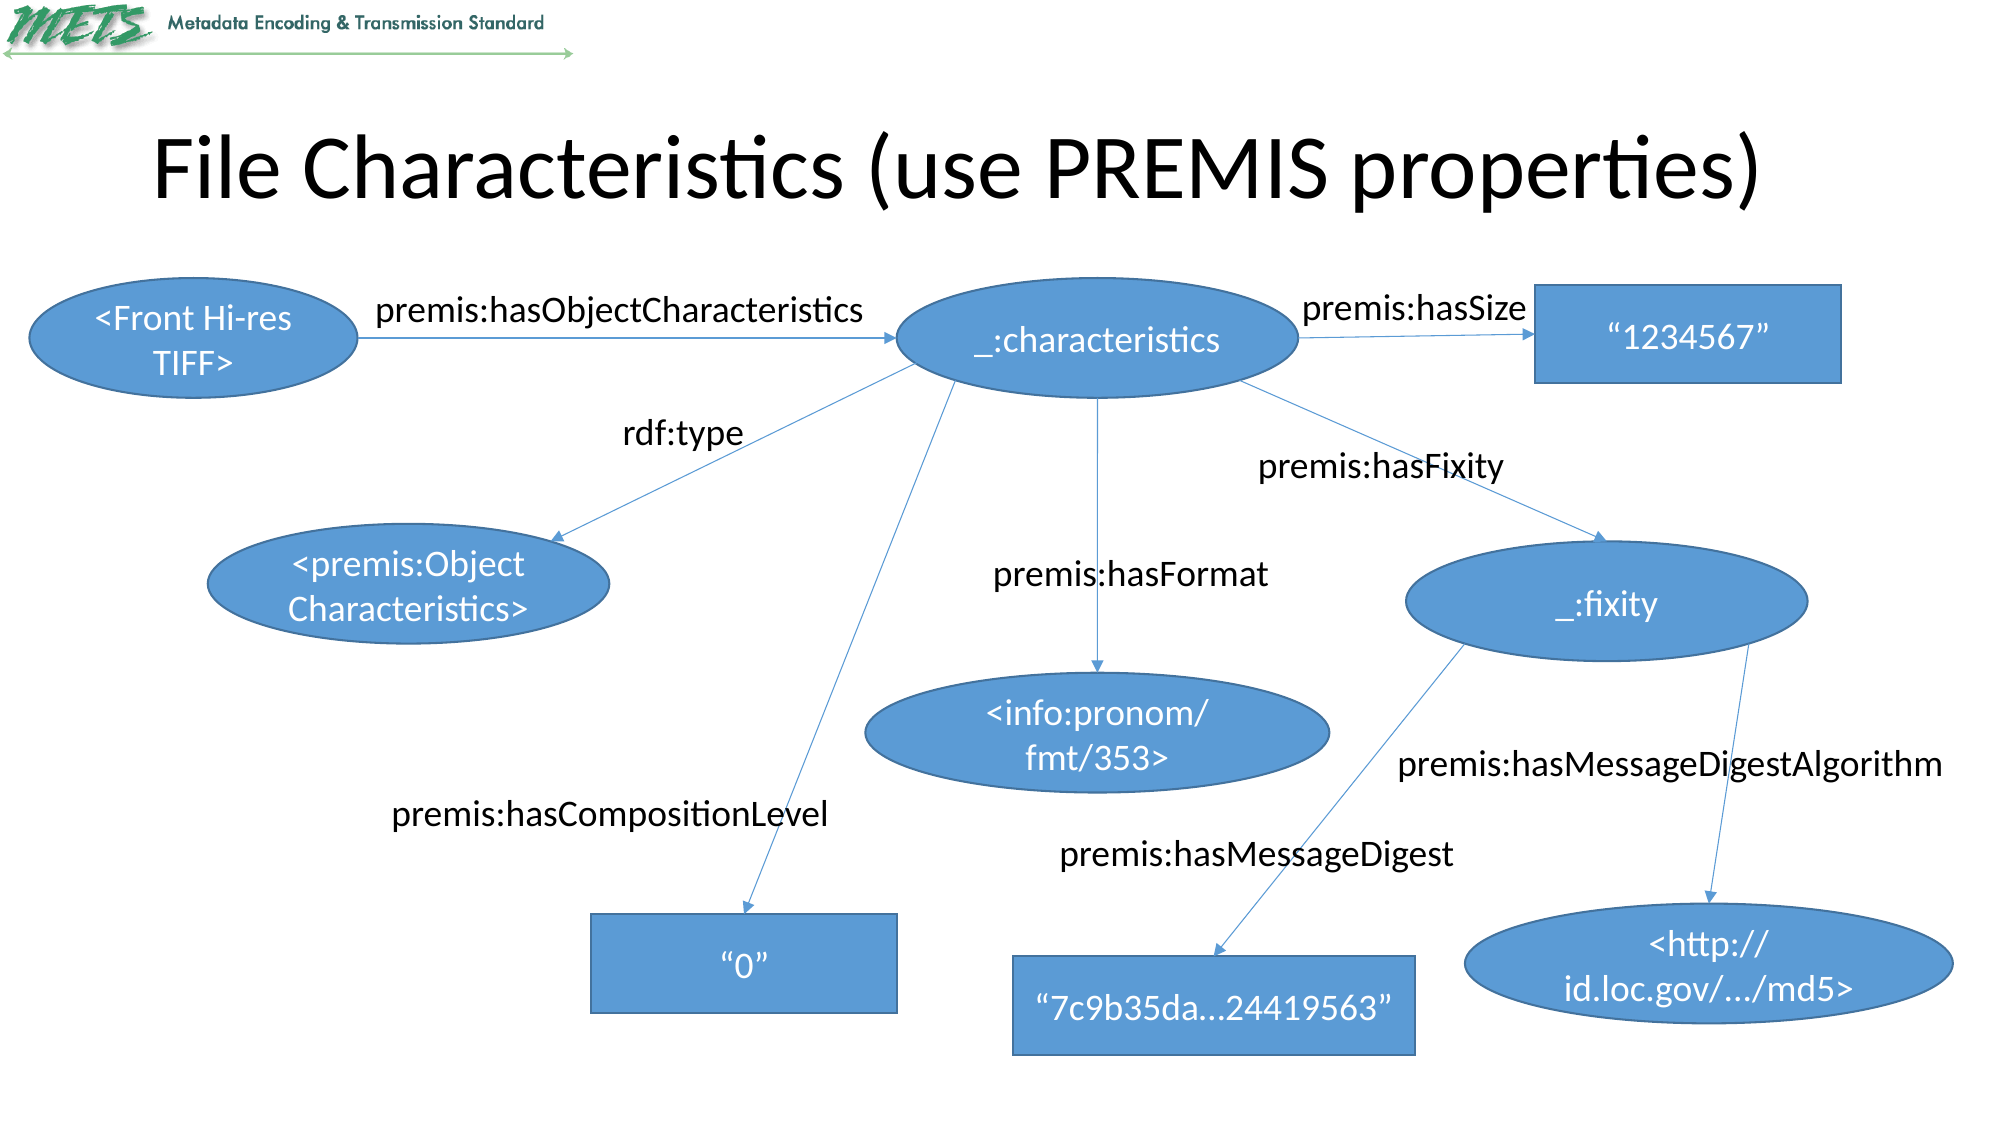

# File Characteristics (use PREMIS properties)
premis:hasSize
premis:hasObjectCharacteristics
<Front Hi-res TIFF>
_:characteristics
“1234567”
rdf:type
premis:hasFixity
<premis:Object Characteristics>
premis:hasFormat
_:fixity
<info:pronom/fmt/353>
premis:hasMessageDigestAlgorithm
premis:hasCompositionLevel
premis:hasMessageDigest
<http://id.loc.gov/.../md5>
“0”
“7c9b35da…24419563”